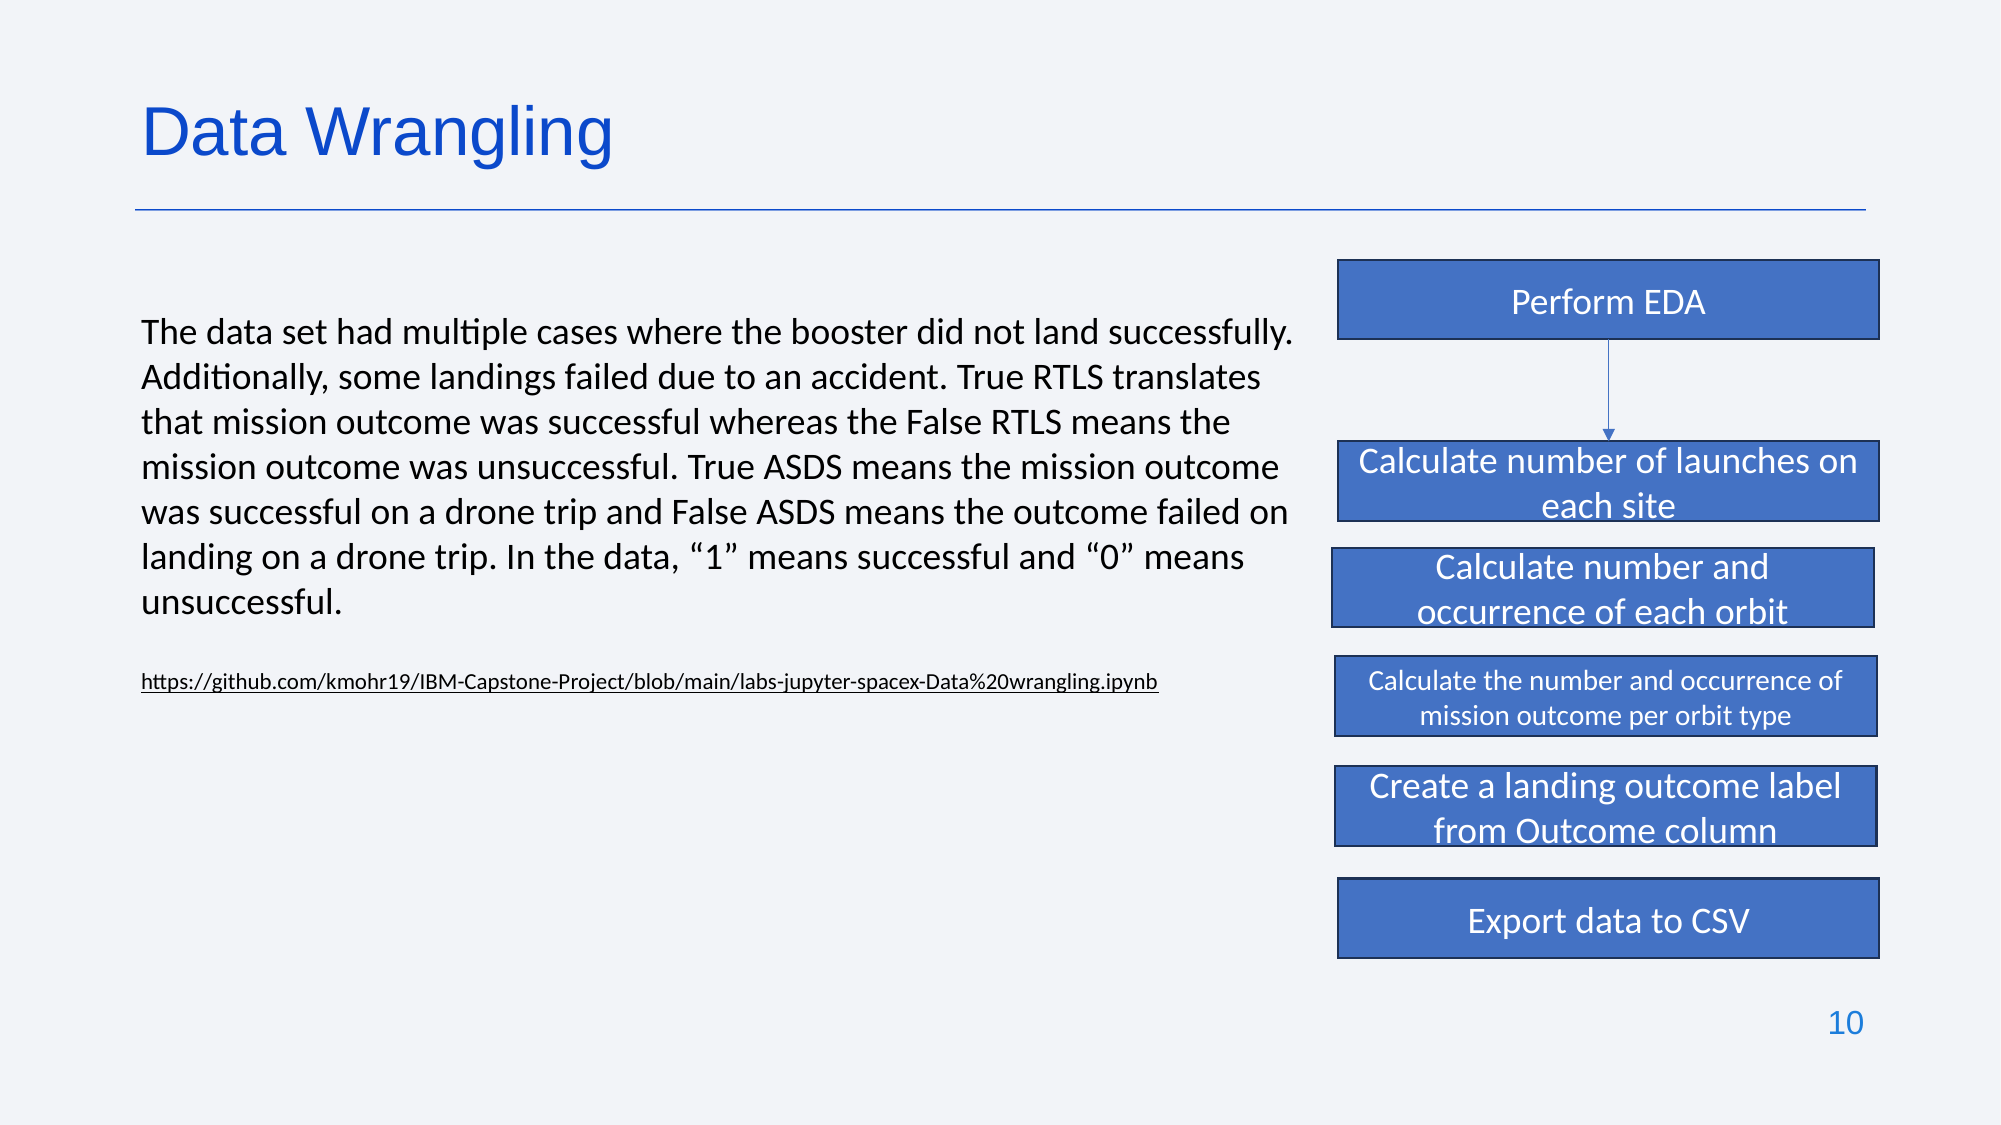

Data Wrangling
Perform EDA
The data set had multiple cases where the booster did not land successfully. Additionally, some landings failed due to an accident. True RTLS translates that mission outcome was successful whereas the False RTLS means the mission outcome was unsuccessful. True ASDS means the mission outcome was successful on a drone trip and False ASDS means the outcome failed on landing on a drone trip. In the data, “1” means successful and “0” means unsuccessful.

https://github.com/kmohr19/IBM-Capstone-Project/blob/main/labs-jupyter-spacex-Data%20wrangling.ipynb
Calculate number of launches on each site
Calculate number and occurrence of each orbit
Calculate the number and occurrence of mission outcome per orbit type
Create a landing outcome label from Outcome column
Export data to CSV
10